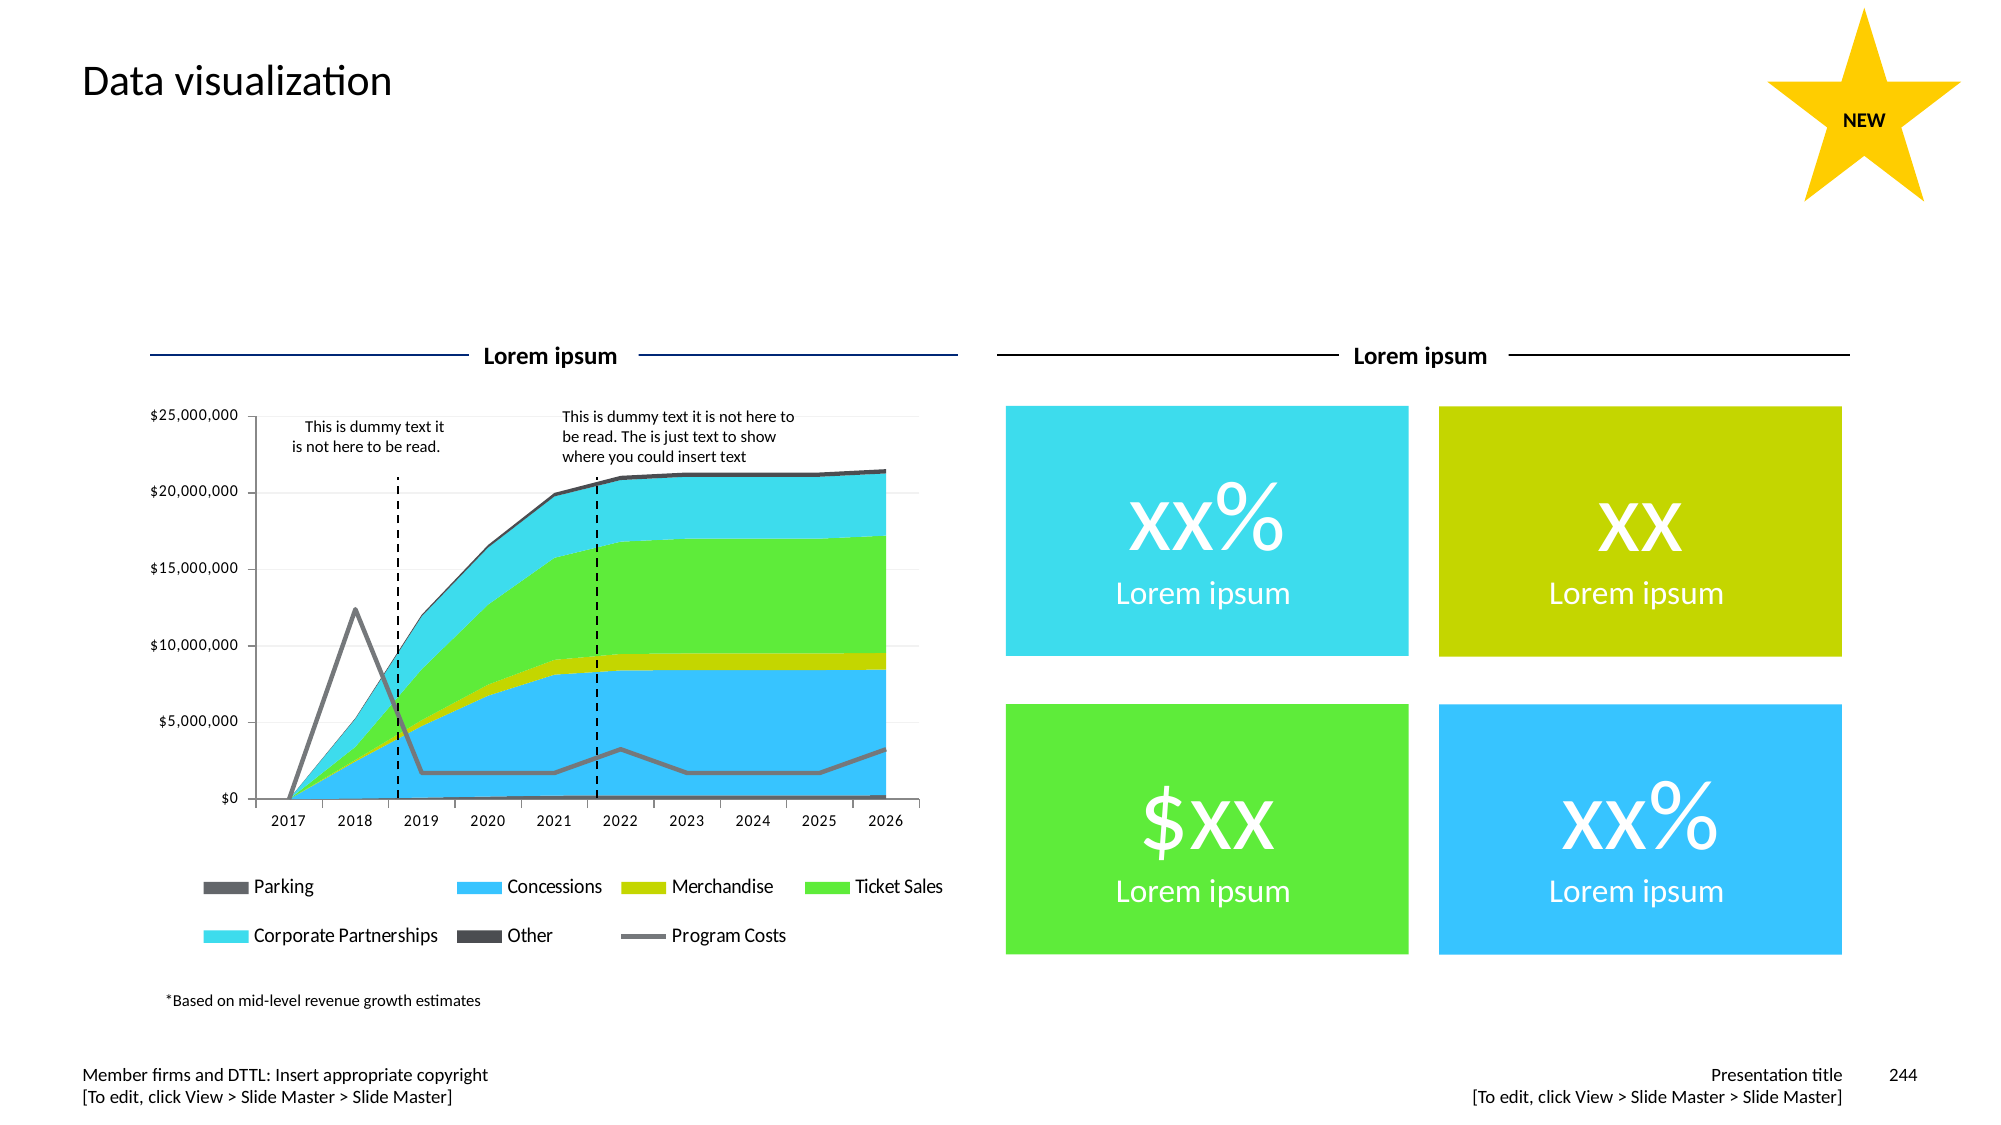

NEW
# Data visualization
Lorem ipsum
Lorem ipsum

### Chart

| Category | Parking | Concessions | Merchandise | Ticket Sales | Corporate Partnerships | Other | Program Costs |
|---|---|---|---|---|---|---|---|
| 2017 | 0.0 | 0.0 | 0.0 | 0.0 | 0.0 | 0.0 | 0.0 |
| 2018 | 38071.0122 | 2421930.4742281744 | 100367.3034964586 | 855715.4831694146 | 1830710.8500000015 | 43030.3125 | 12402500.0 |
| 2019 | 101276.69685873706 | 4673412.434780108 | 386709.02707573475 | 3329217.7263368675 | 3452983.487924993 | 106962.08703124894 | 1710000.0 |
| 2020 | 171325.3637406692 | 6586009.022544895 | 719097.1730233245 | 5226009.3924585935 | 3726910.3960499987 | 169360.13828124816 | 1710000.0 |
| 2021 | 236449.50445510348 | 7895232.004311036 | 968646.9702522818 | 6661983.962105674 | 4002891.755985938 | 232279.20465312252 | 1710000.0 |
| 2022 | 252243.92456594782 | 8154244.3227917 | 1073234.1423252155 | 7335665.679326933 | 4021035.736367397 | 276975.56981270027 | 3260000.0 |
| 2023 | 253868.0391880428 | 8179722.810978936 | 1082178.6649648643 | 7495959.210801935 | 4039188.788739048 | 279027.7074435032 | 1710000.0 |
| 2024 | 253868.0391880428 | 8179722.810978936 | 1082178.6649648643 | 7495959.210801935 | 4039188.788739048 | 279027.7074435032 | 1710000.0 |
| 2025 | 253868.0391880428 | 8179722.810978936 | 1082178.6649648643 | 7495959.210801935 | 4039188.788739048 | 279027.7074435032 | 1710000.0 |
| 2026 | 255495.36297483576 | 8205254.805913907 | 1091138.2718790076 | 7656767.811072733 | 4057350.9176368862 | 281080.8711431214 | 3260000.0 |
This is dummy text it is not here to be read.
This is dummy text it is not here to be read. The is just text to show where you could insert text
xx%
Lorem ipsum
xx
Lorem ipsum
$xx
Lorem ipsum
xx%
Lorem ipsum
*Based on mid-level revenue growth estimates